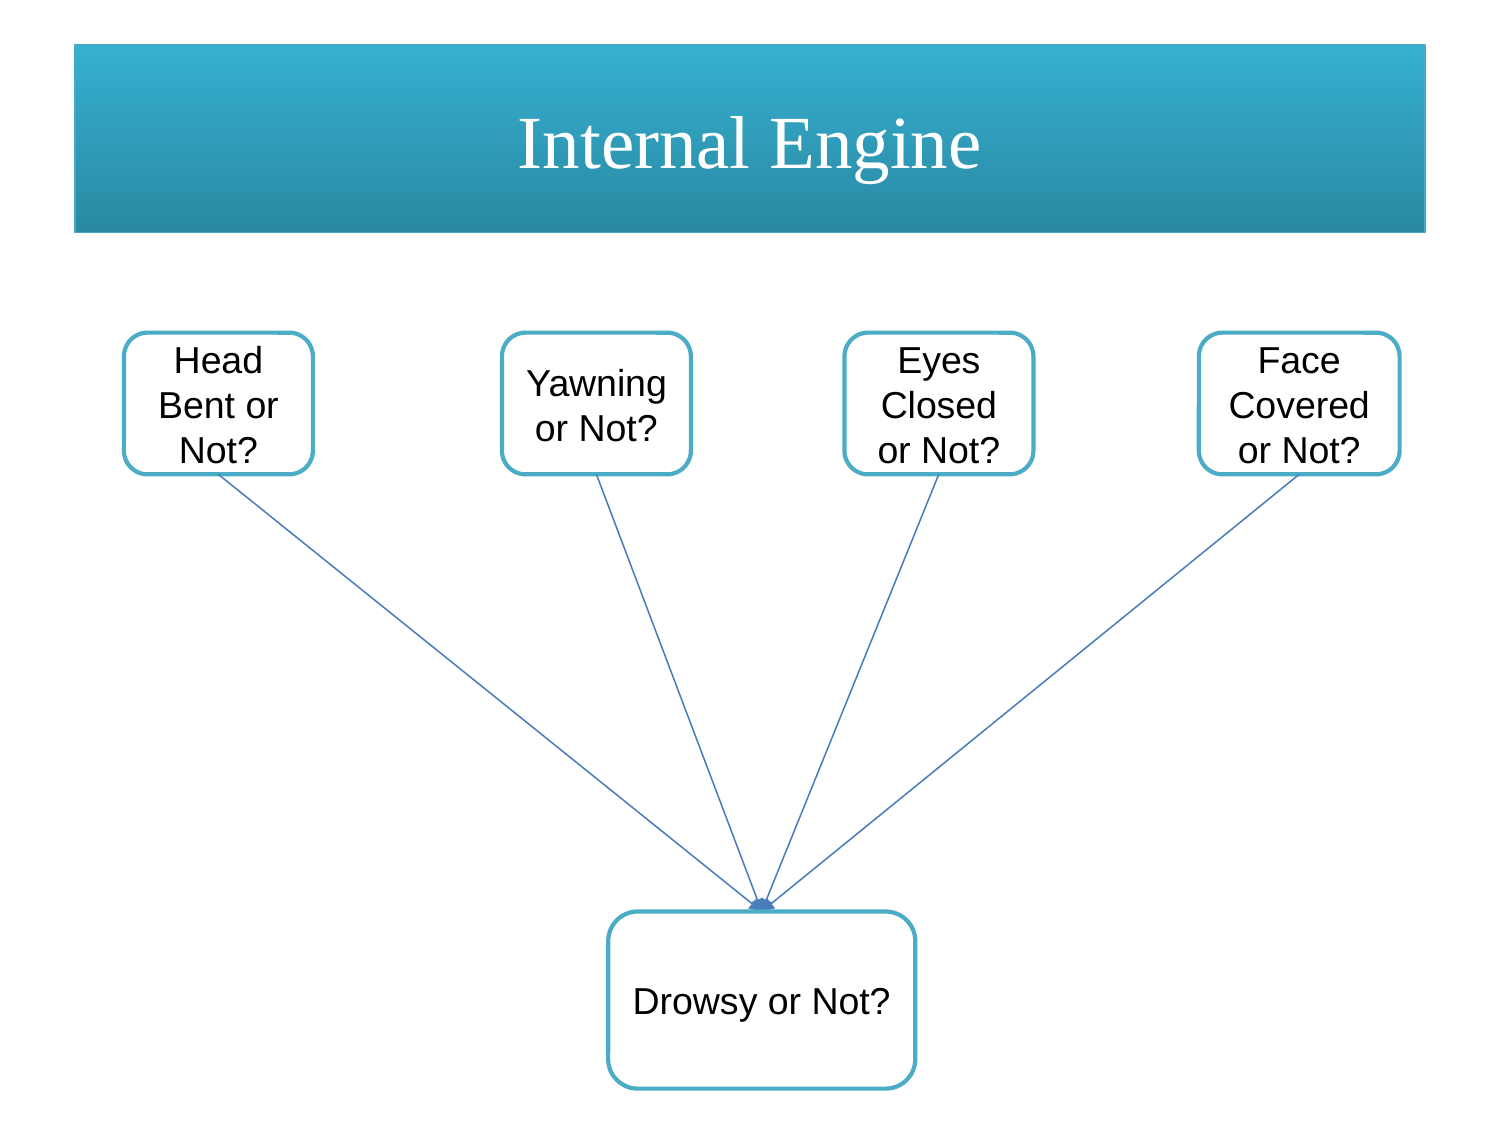

Internal Engine
Head Bent or Not?
Yawning or Not?
Eyes Closed or Not?
Face Covered or Not?

Drowsy or Not?